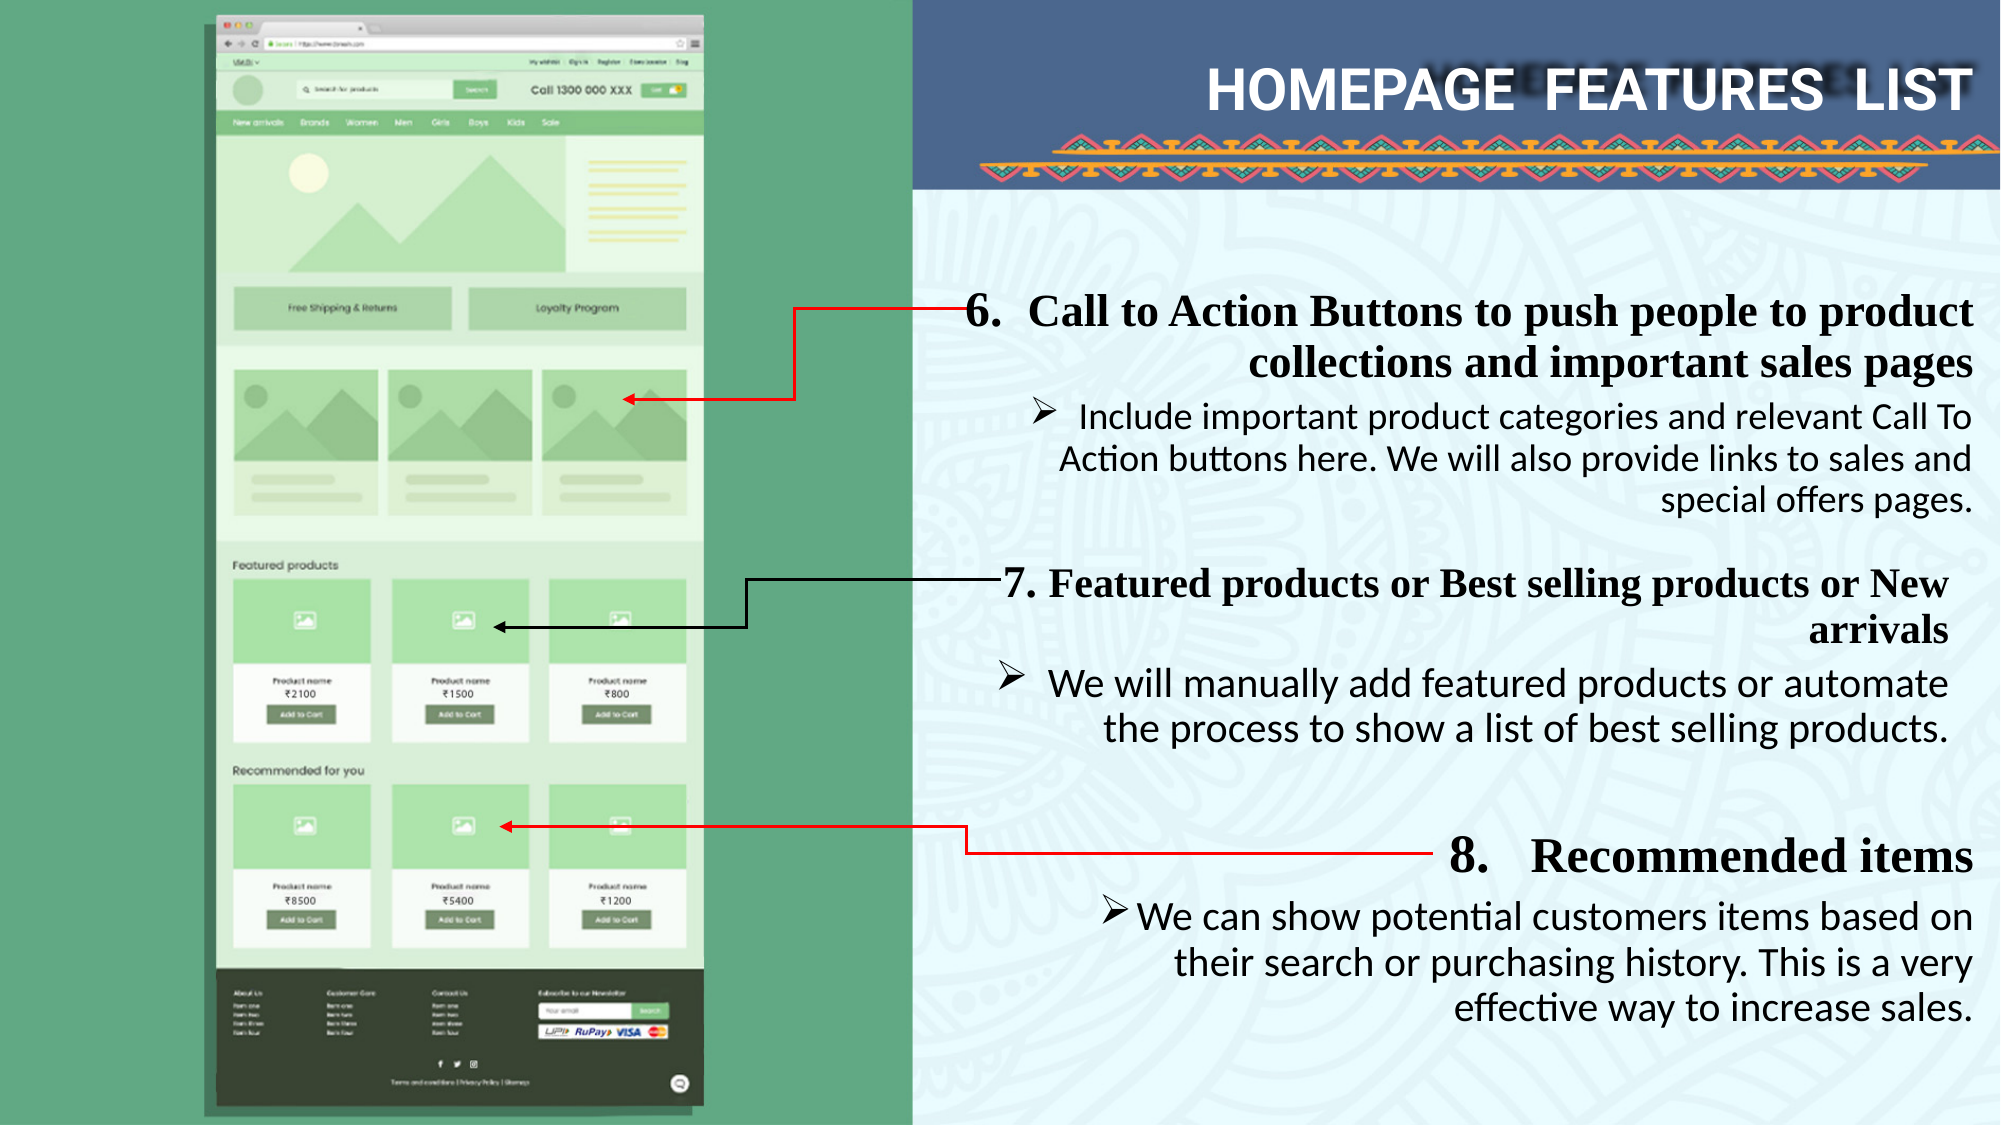

HOMEPAGE  FEATURES  LIST

6.  Call to Action Buttons to push people to product collections and important sales pages
Include important product categories and relevant Call To Action buttons here. We will also provide links to sales and special offers pages.
7. Featured products or Best selling products or New arrivals
We will manually add featured products or automate the process to show a list of best selling products.
8.   Recommended items
We can show potential customers items based on their search or purchasing history. This is a very effective way to increase sales.